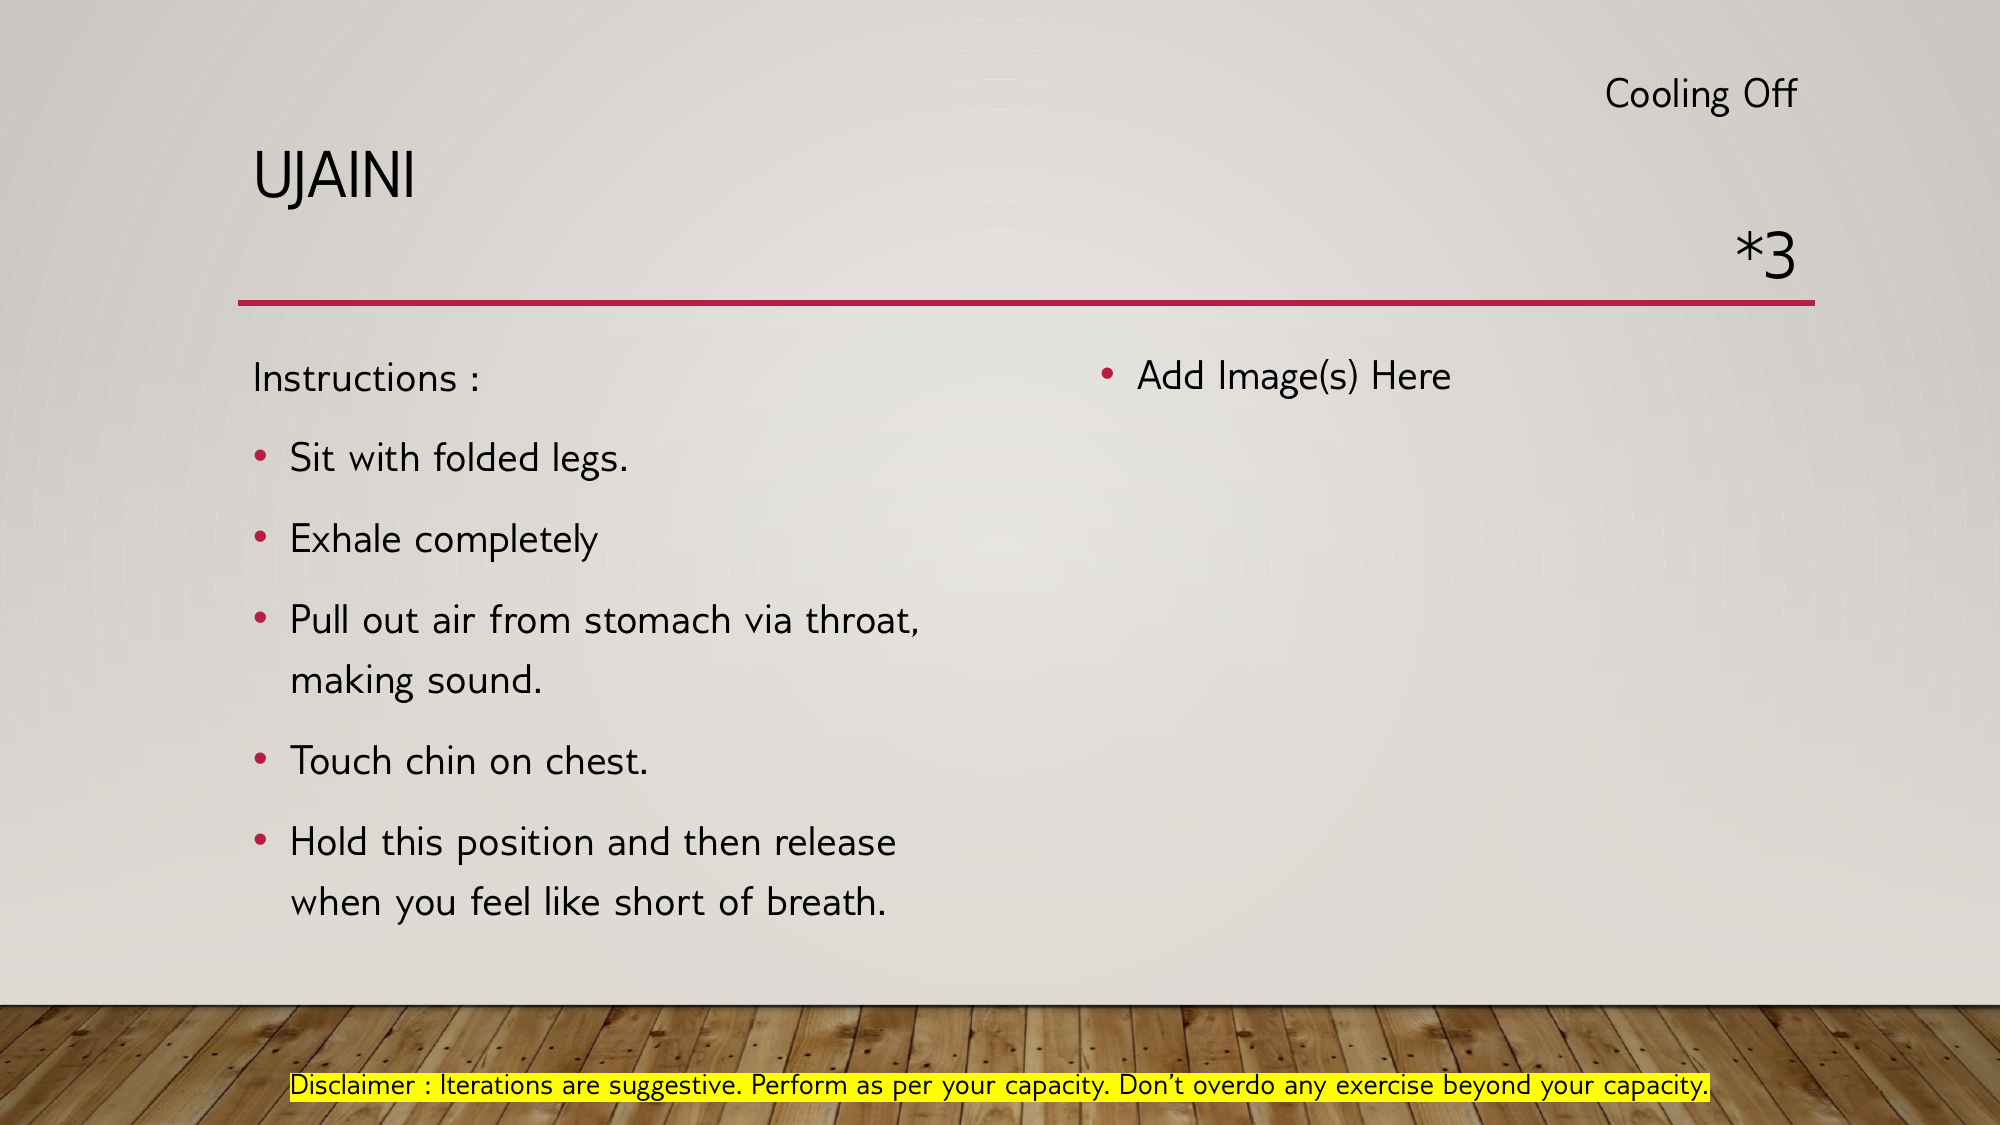

Cooling Off
# UJAINI
*3
Add Image(s) Here

Instructions :
Sit with folded legs.
Exhale completely
Pull out air from stomach via throat, making sound.
Touch chin on chest.
Hold this position and then release when you feel like short of breath.

Disclaimer : Iterations are suggestive. Perform as per your capacity. Don’t overdo any exercise beyond your capacity.